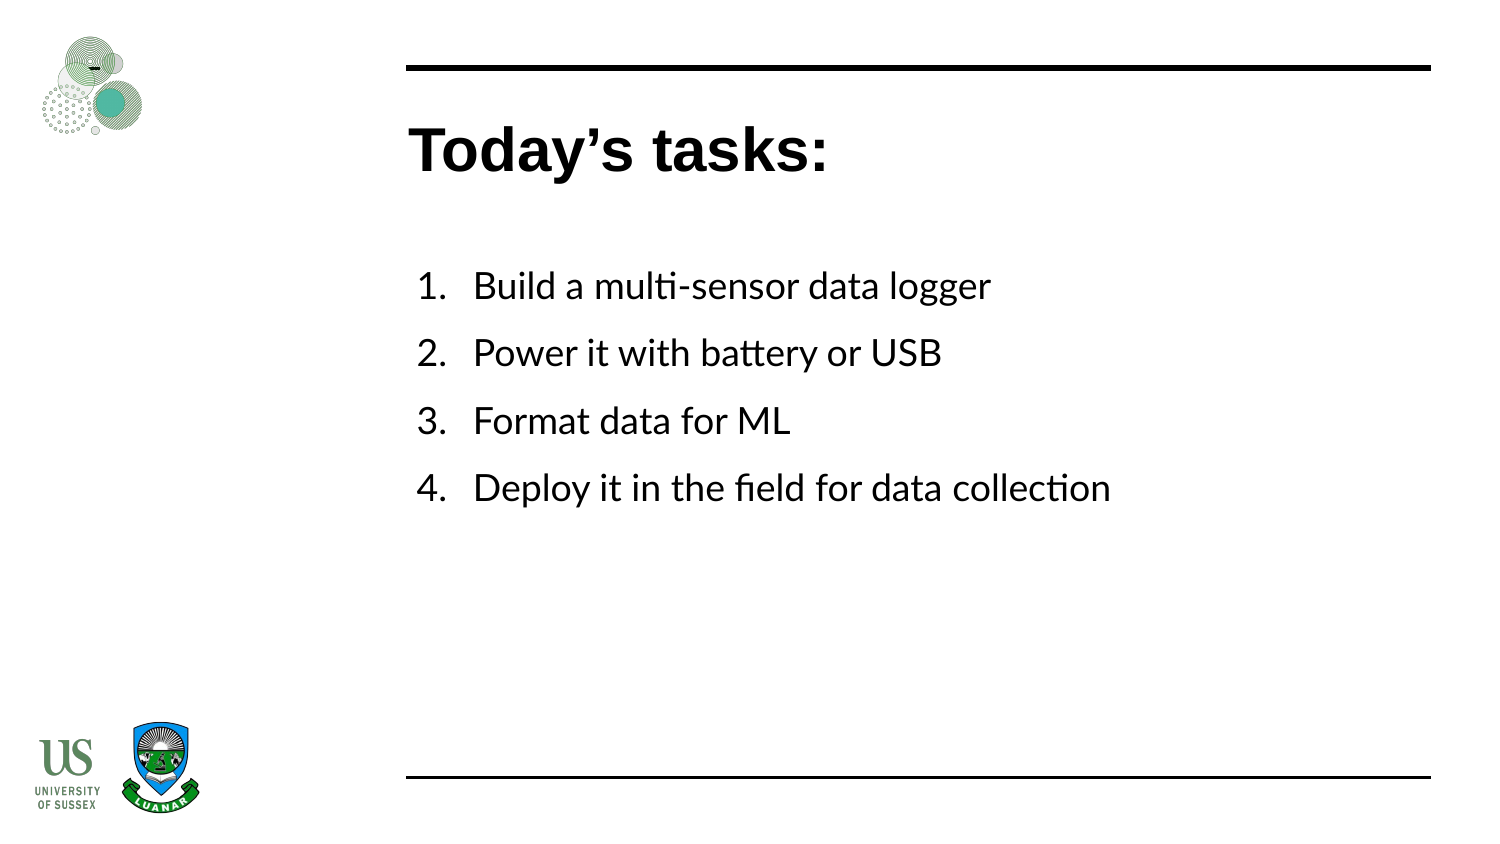

# Today’s tasks:
Build a multi-sensor data logger
Power it with battery or USB
Format data for ML
Deploy it in the field for data collection